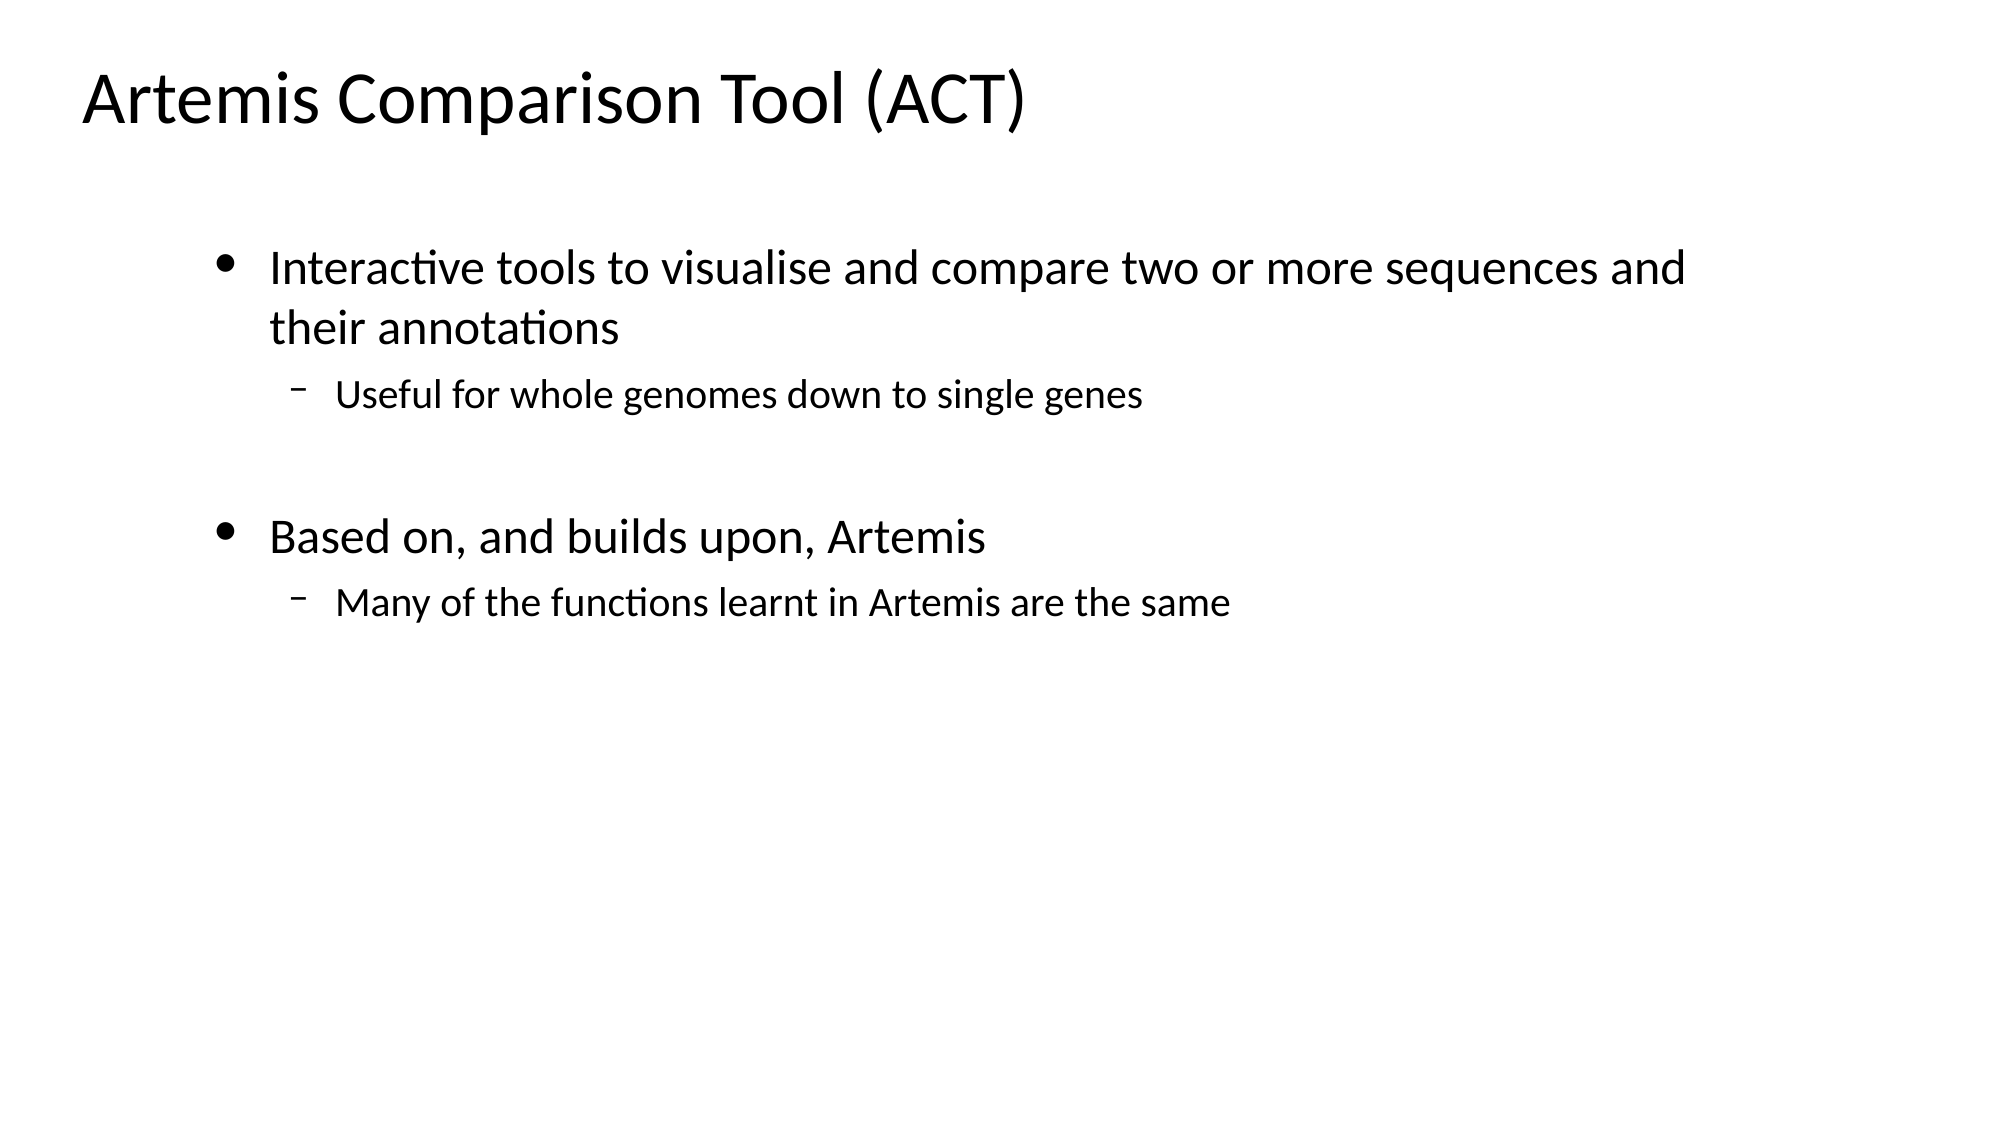

Artemis Comparison Tool (ACT)
Interactive tools to visualise and compare two or more sequences and their annotations
Useful for whole genomes down to single genes

Based on, and builds upon, Artemis
Many of the functions learnt in Artemis are the same